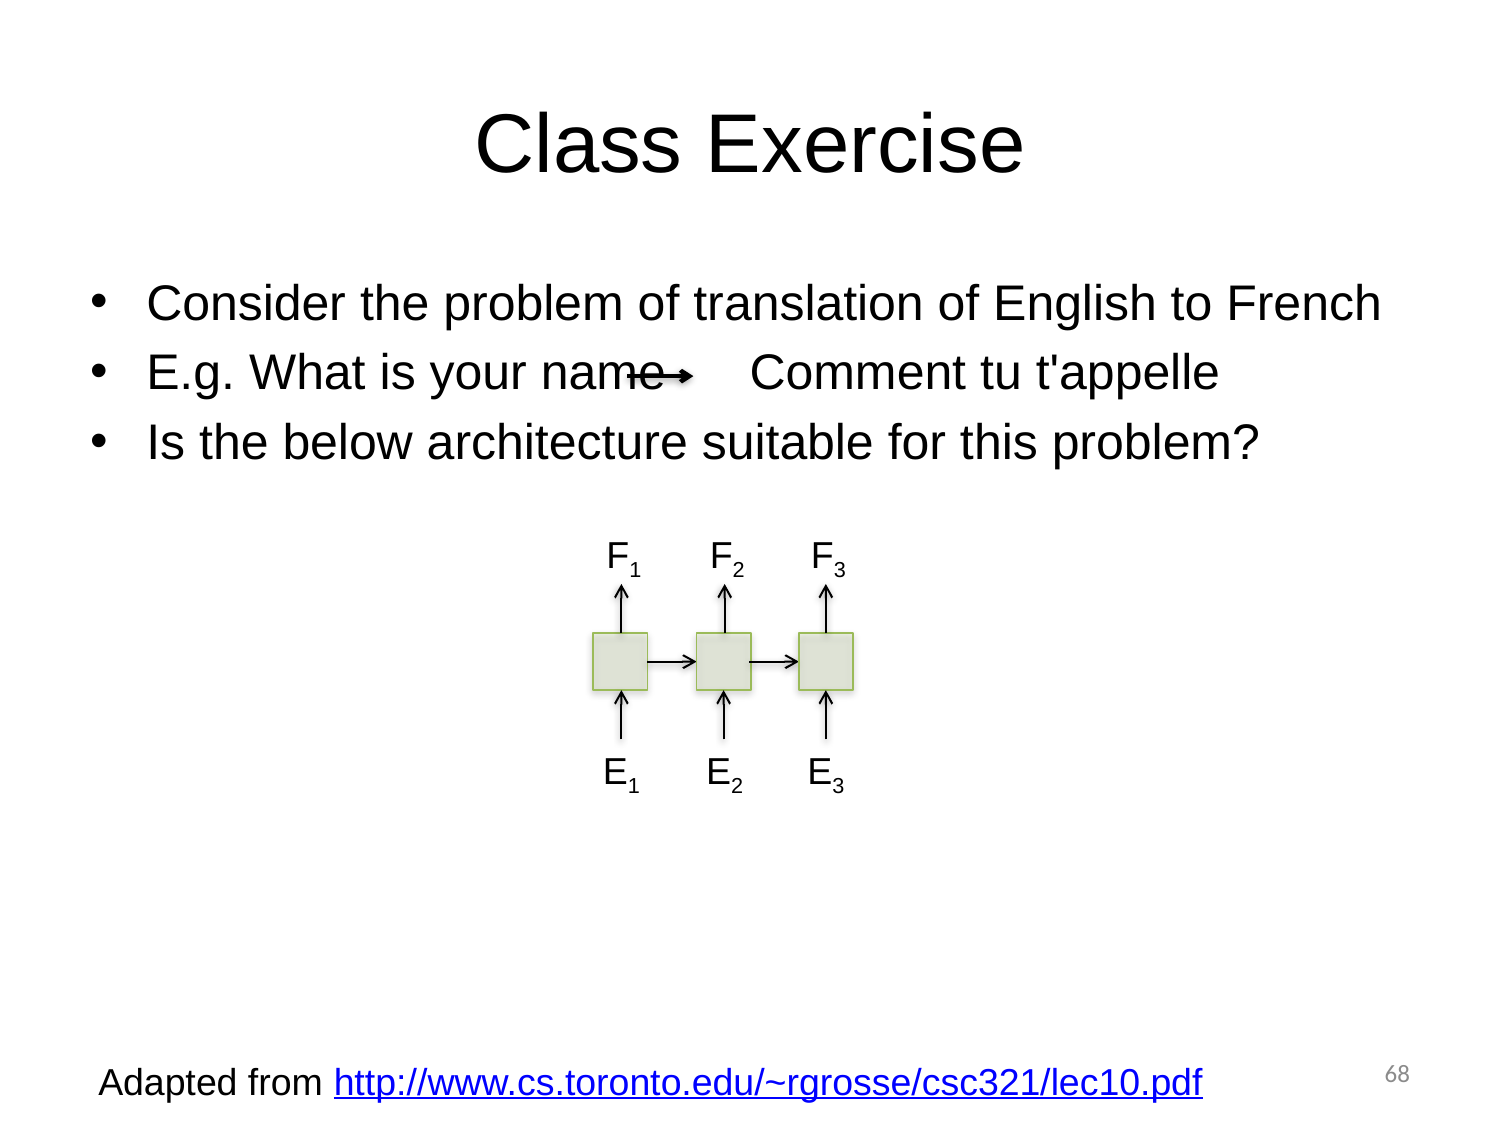

# Class Exercise
Consider the problem of translation of English to French
E.g. What is your name      Comment tu t'appelle
Is the below architecture suitable for this problem?

F1
F2
F3

E1
E2
E3
68
Adapted from http://www.cs.toronto.edu/~rgrosse/csc321/lec10.pdf